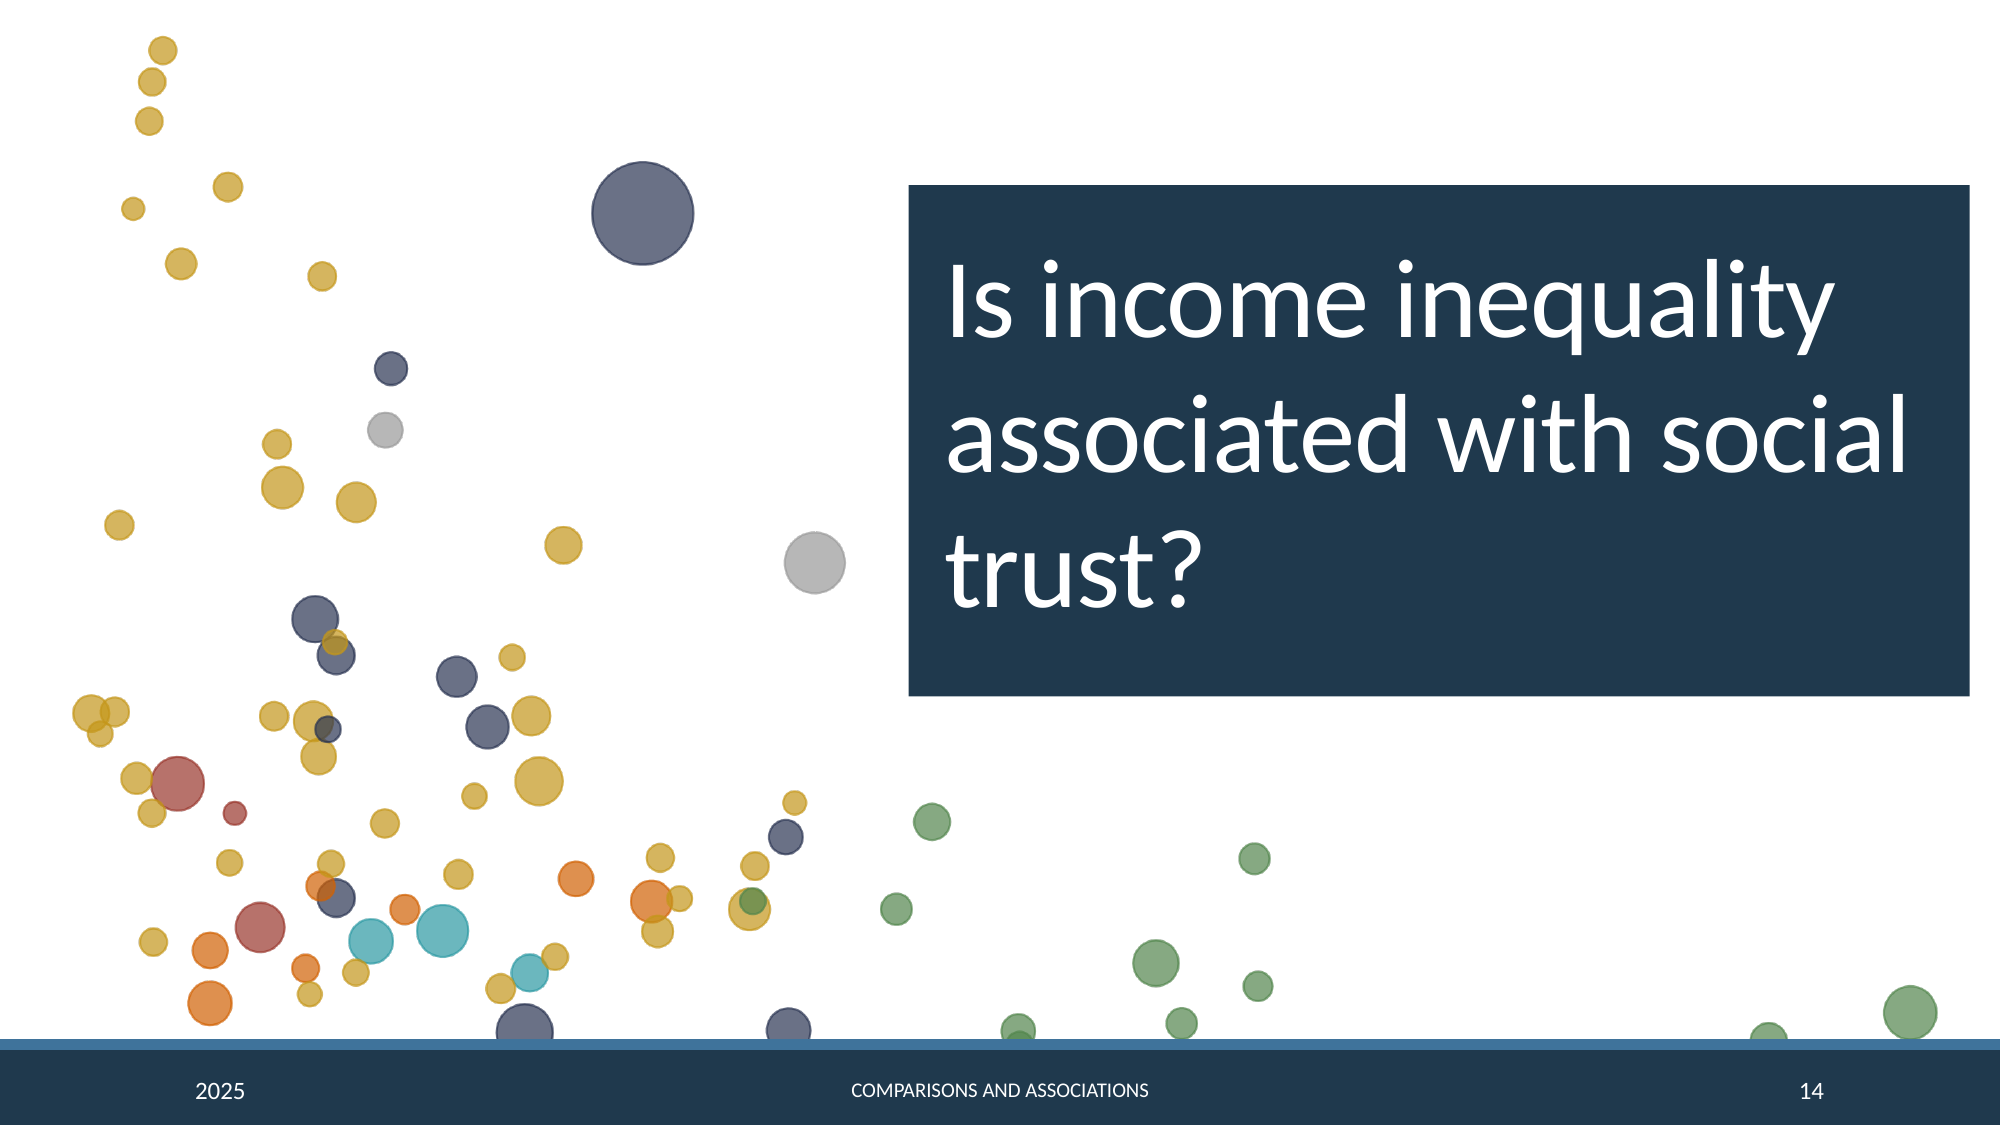

# Is income inequality associated with social trust?
2025
Comparisons and Associations
14